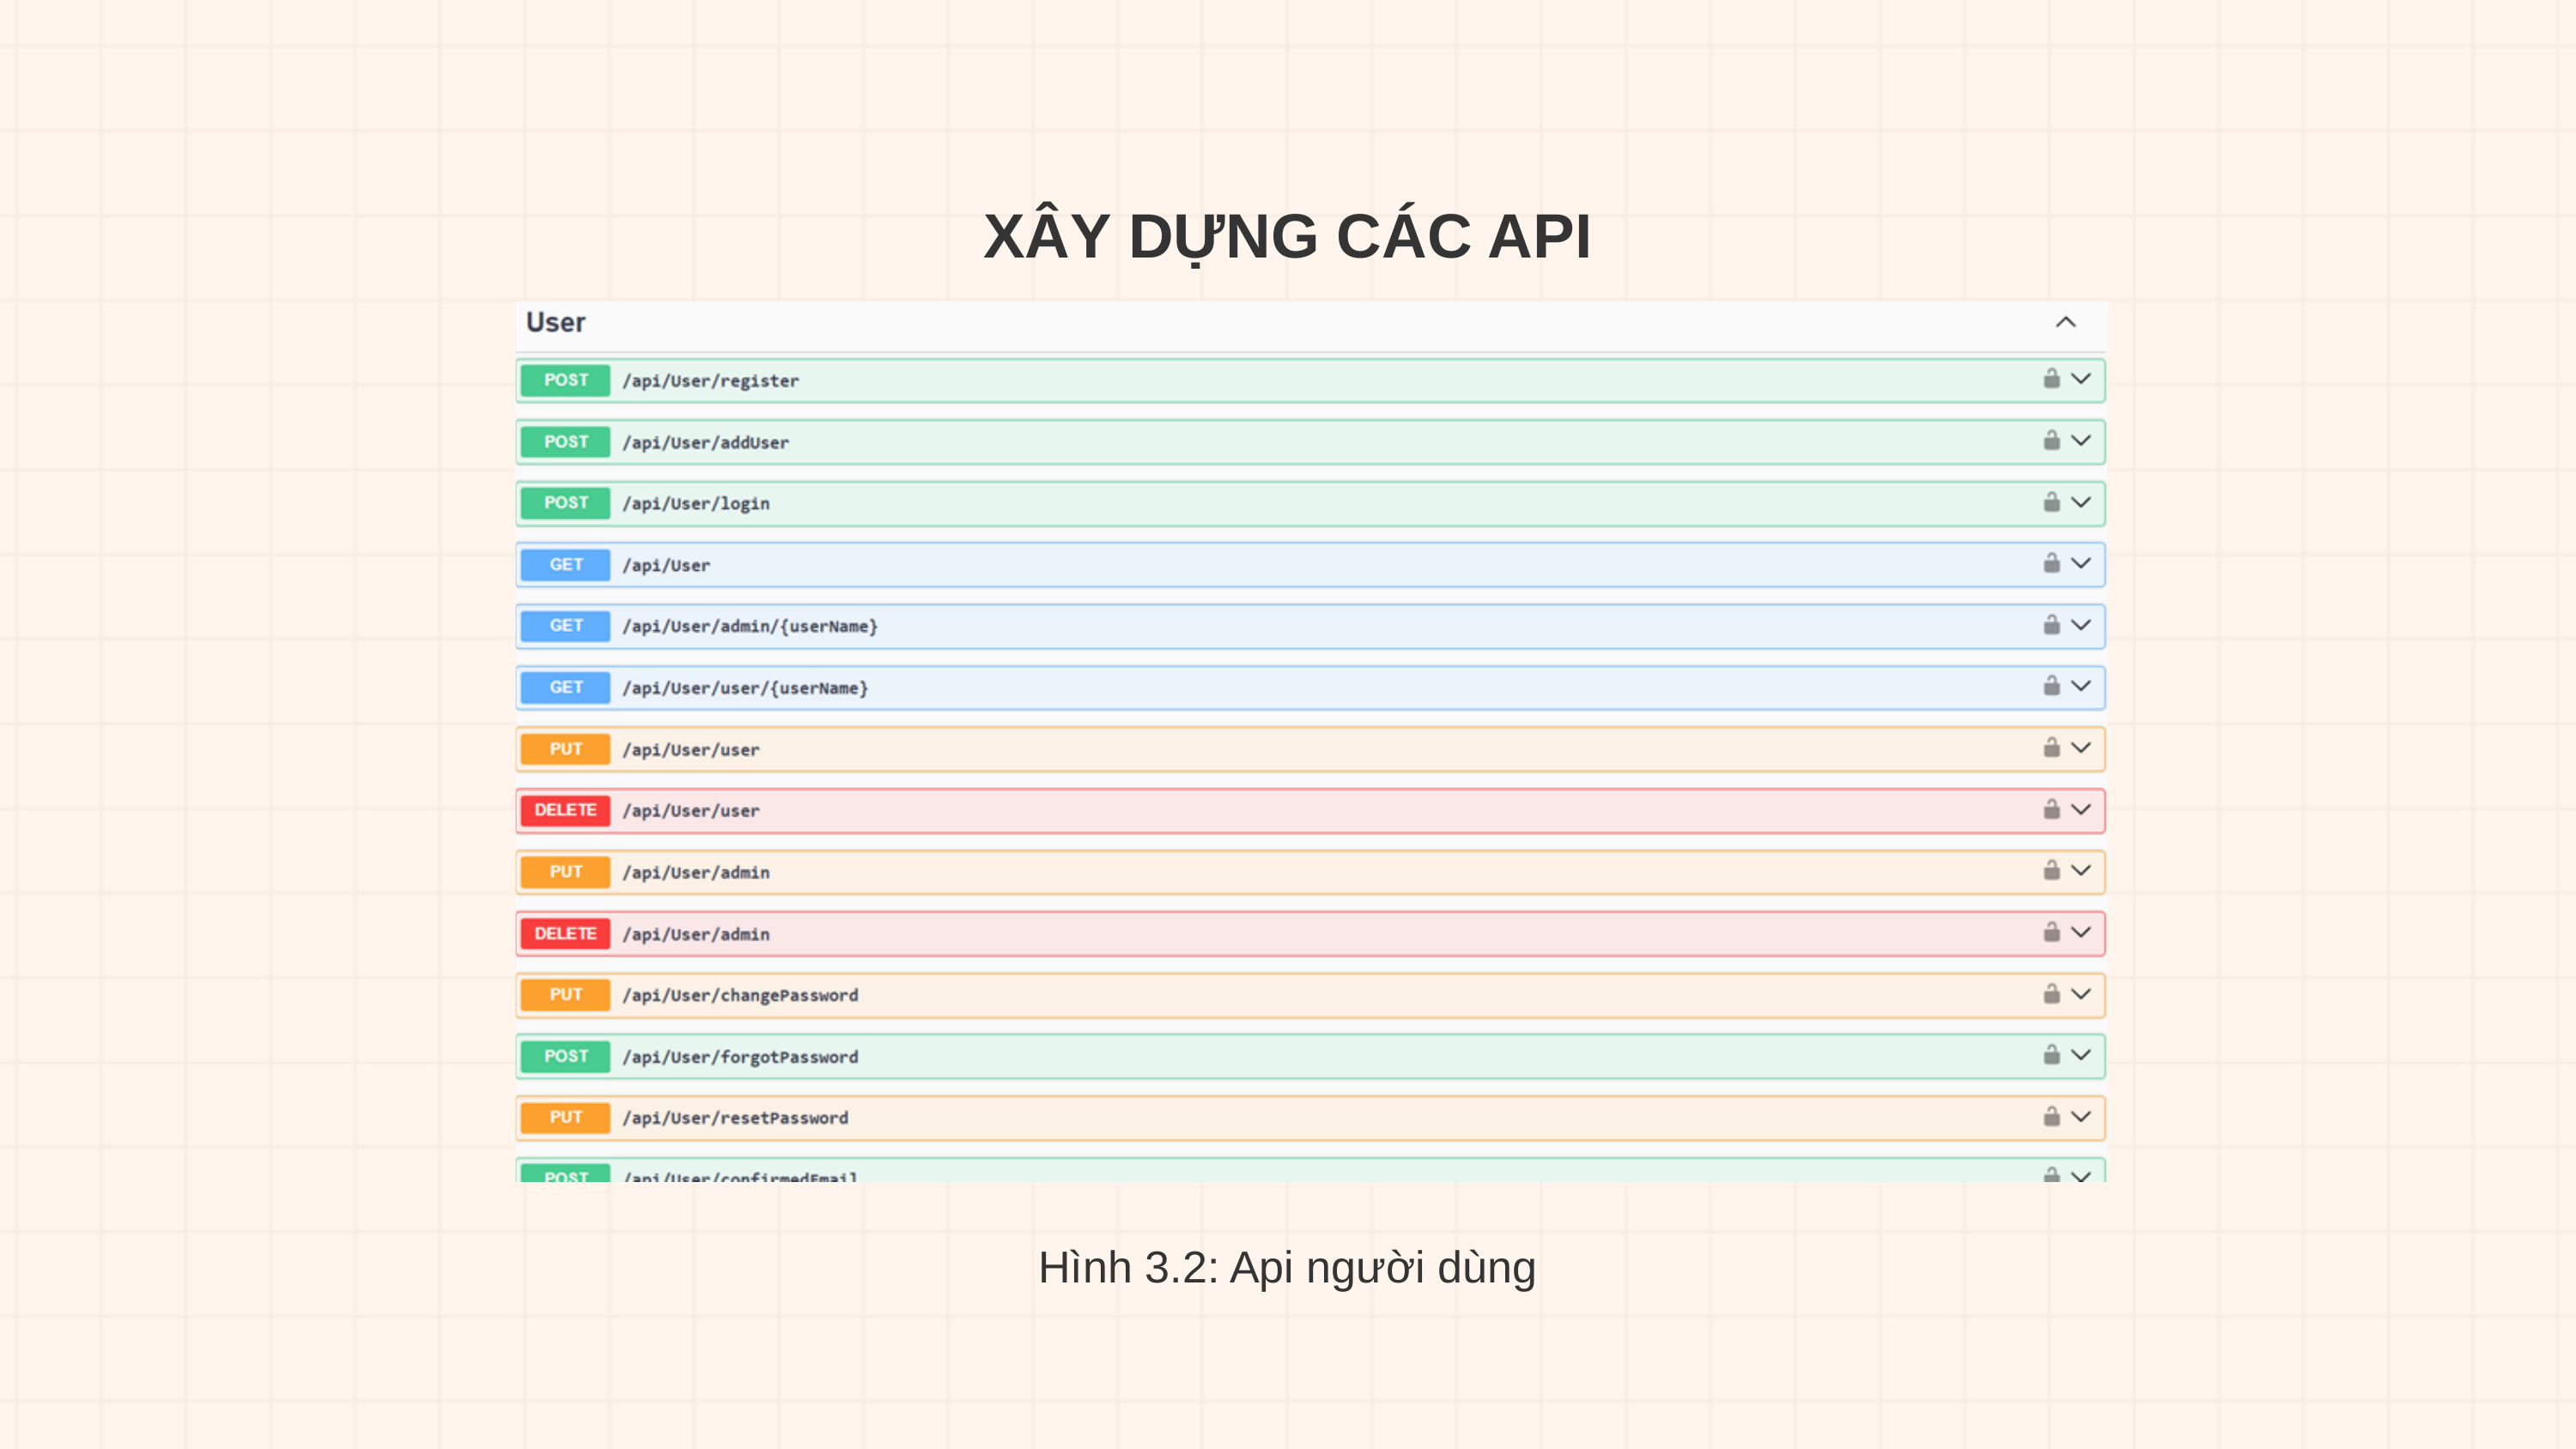

XÂY DỰNG CÁC API

Hình 3.2: Api người dùng